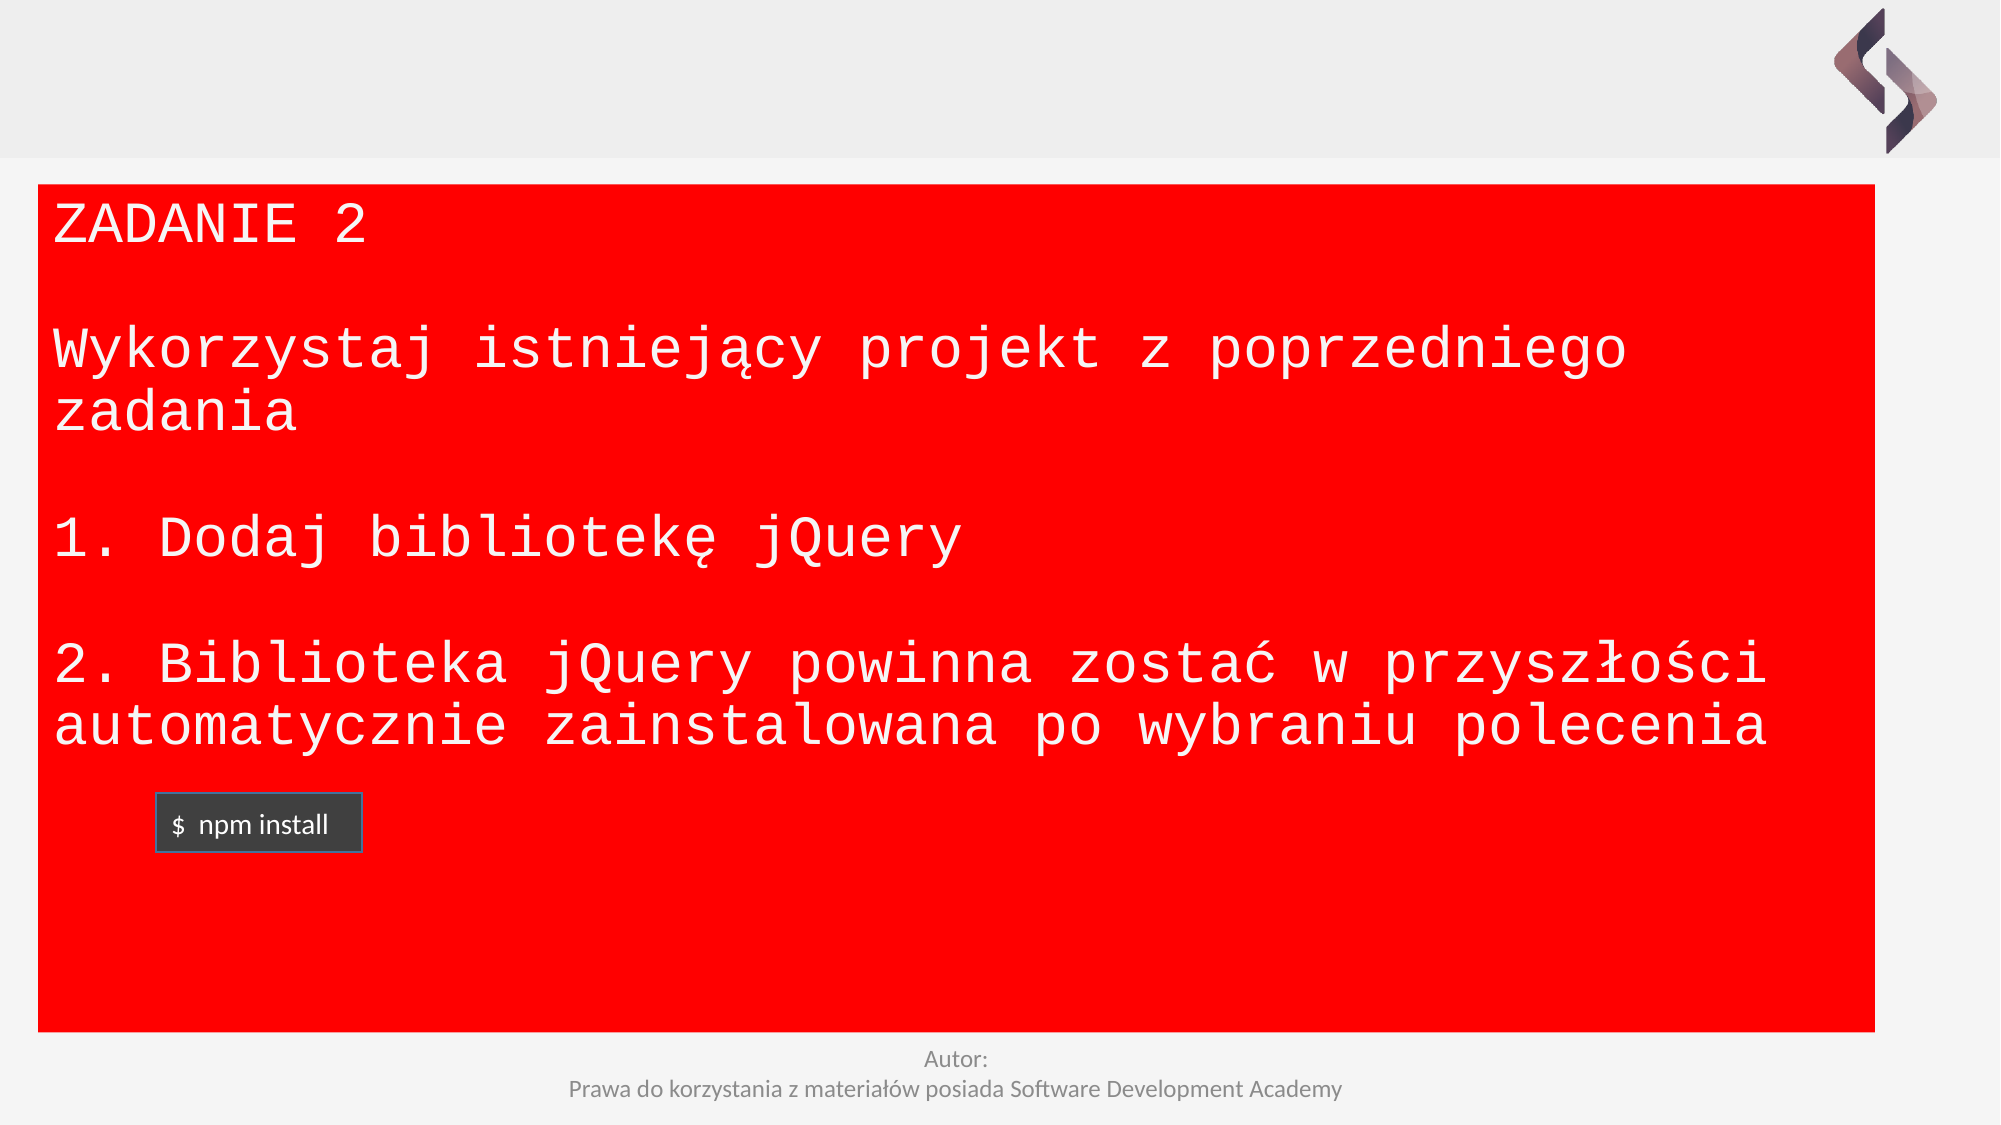

ZADANIE 2

Wykorzystaj istniejący projekt z poprzedniego zadania

1. Dodaj bibliotekę jQuery

2. Biblioteka jQuery powinna zostać w przyszłości automatycznie zainstalowana po wybraniu polecenia

$  npm install
Autor:
Prawa do korzystania z materiałów posiada Software Development Academy